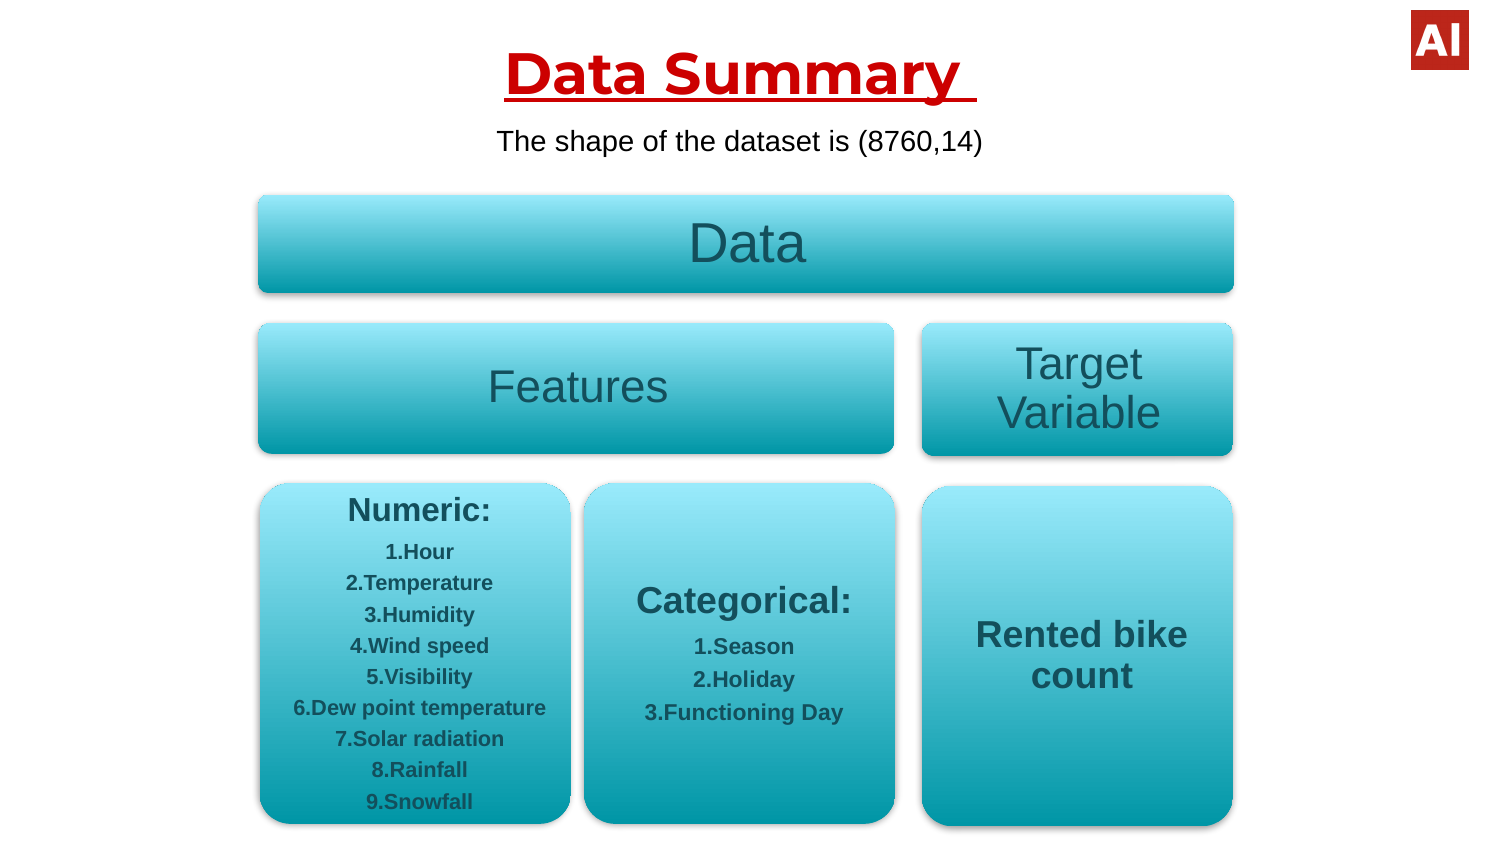

# Data Summary
The shape of the dataset is (8760,14)
Data
Features
Numeric:
1.Hour
2.Temperature
3.Humidity
4.Wind speed
5.Visibility
6.Dew point temperature
7.Solar radiation
8.Rainfall
9.Snowfall
Categorical:
1.Season
2.Holiday
3.Functioning Day
Target Variable
Rented bike count